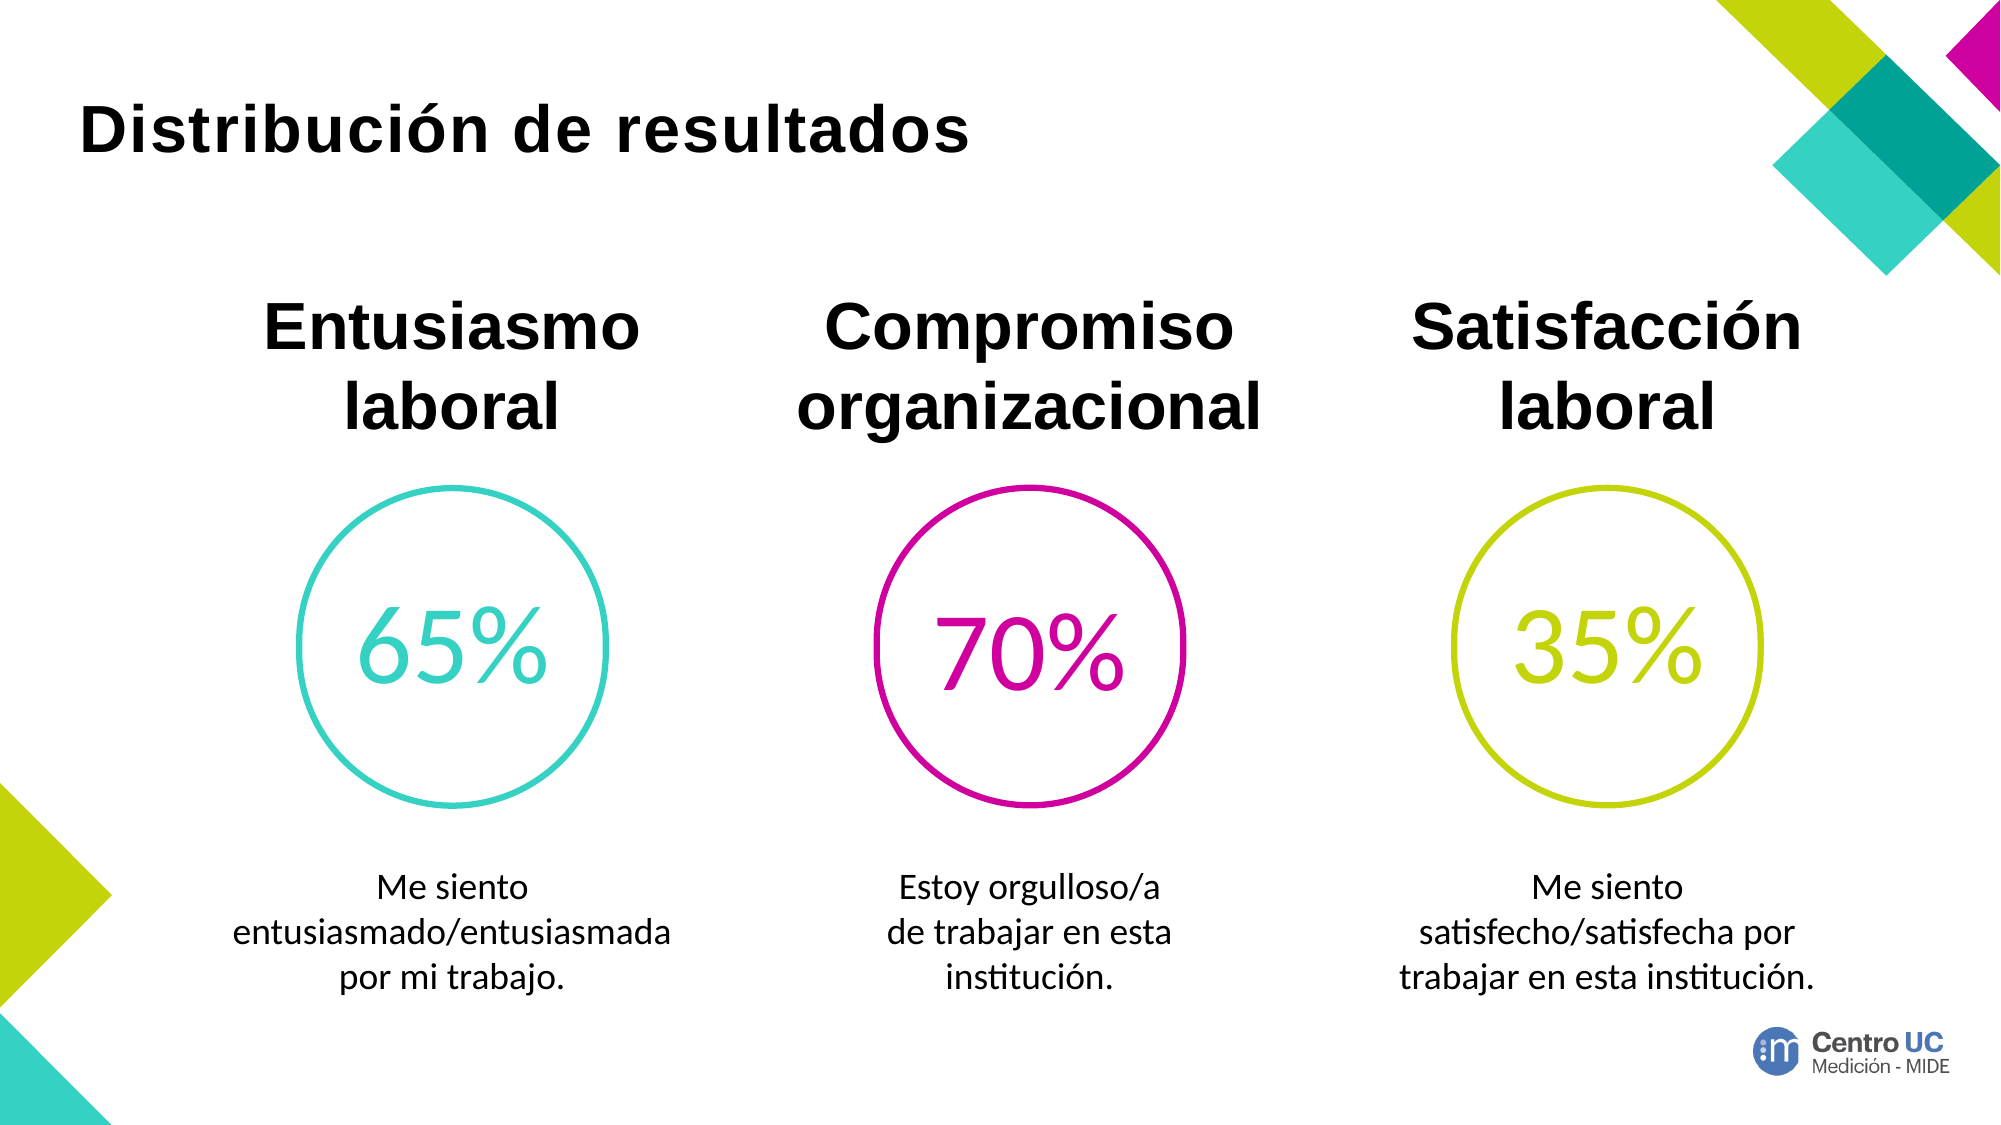

# Distribución de resultados

65%
35%
70%